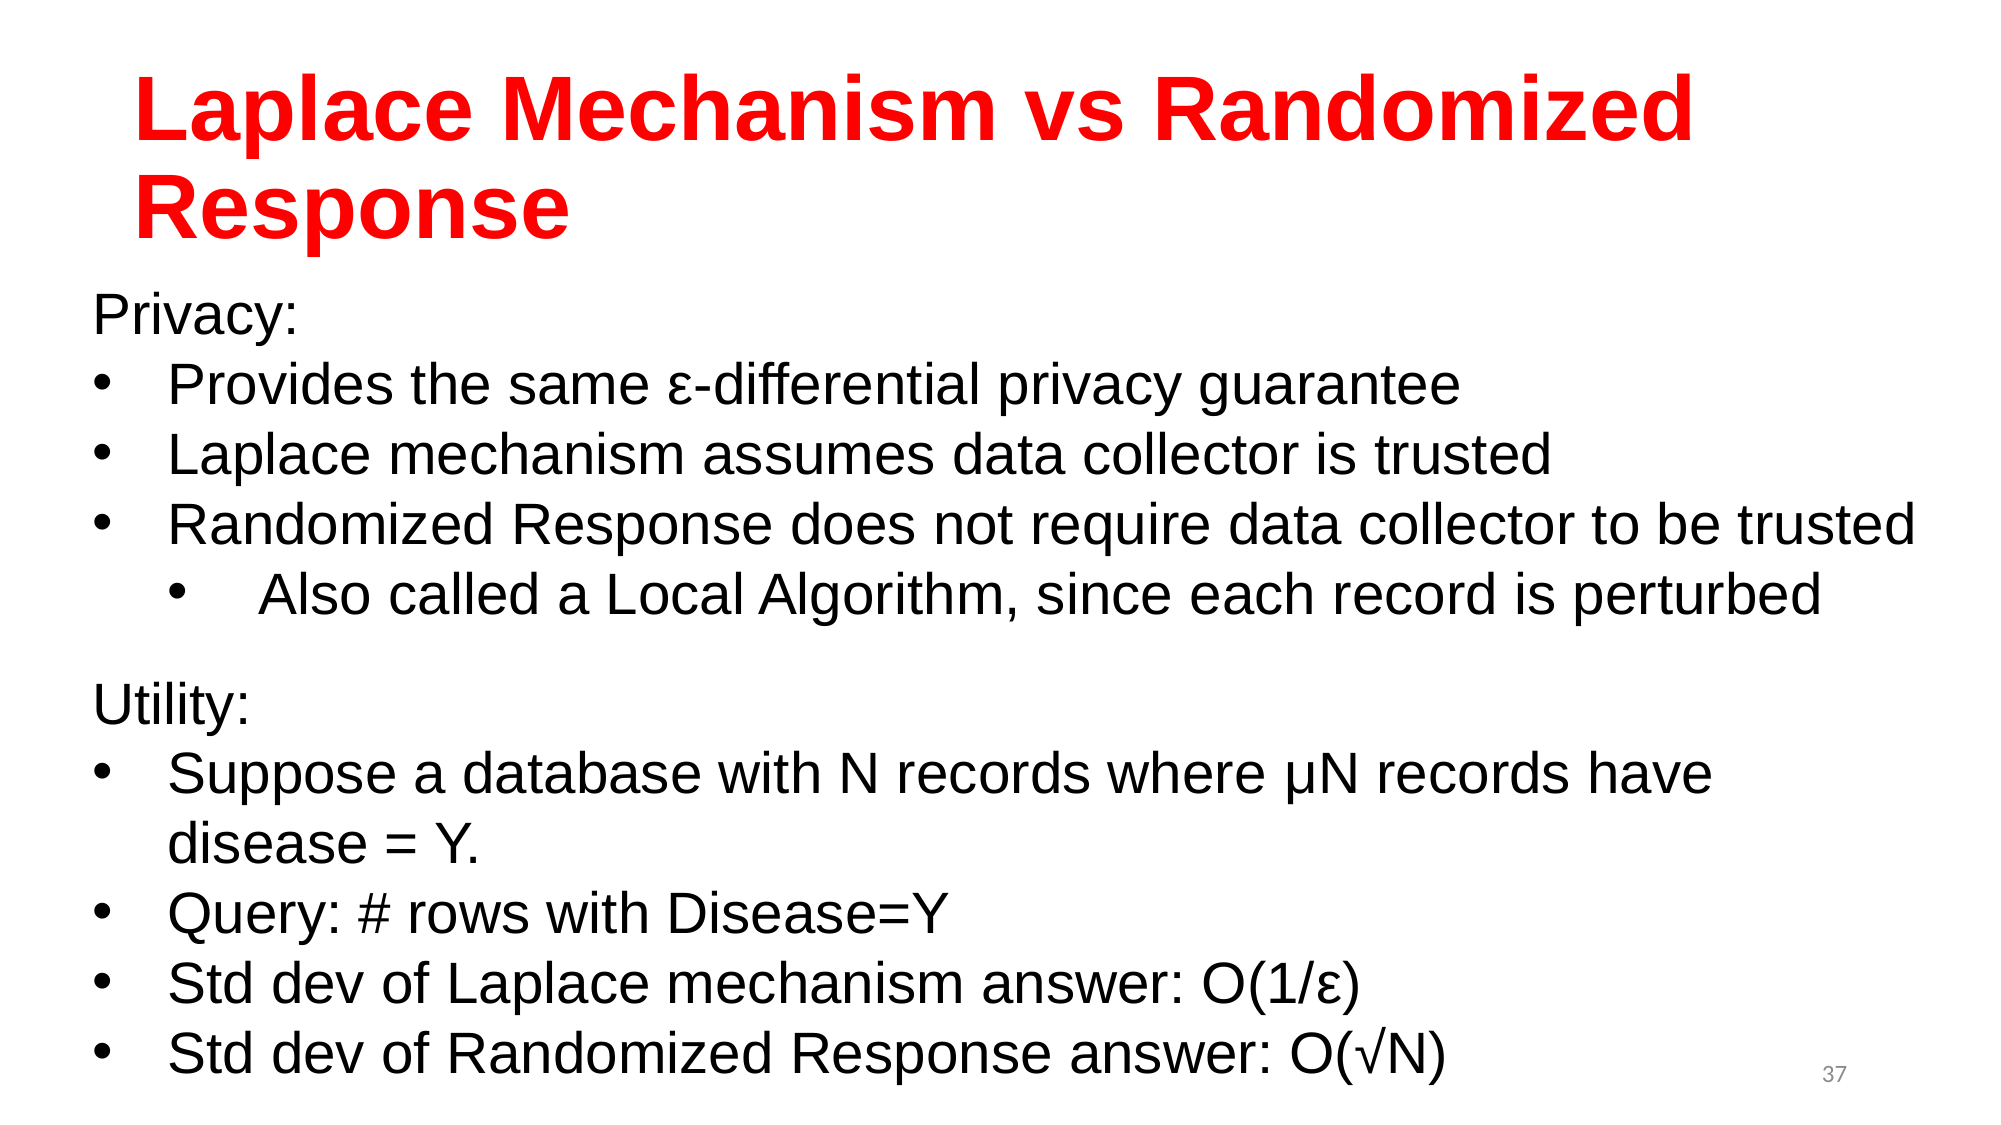

# Laplace Mechanism vs Randomized Response
Privacy:
Provides the same ε-differential privacy guarantee
Laplace mechanism assumes data collector is trusted
Randomized Response does not require data collector to be trusted
 Also called a Local Algorithm, since each record is perturbed

Utility:
Suppose a database with N records where μN records have       disease = Y.
Query: # rows with Disease=Y
Std dev of Laplace mechanism answer: O(1/ε)
Std dev of Randomized Response answer: O(√N)
37